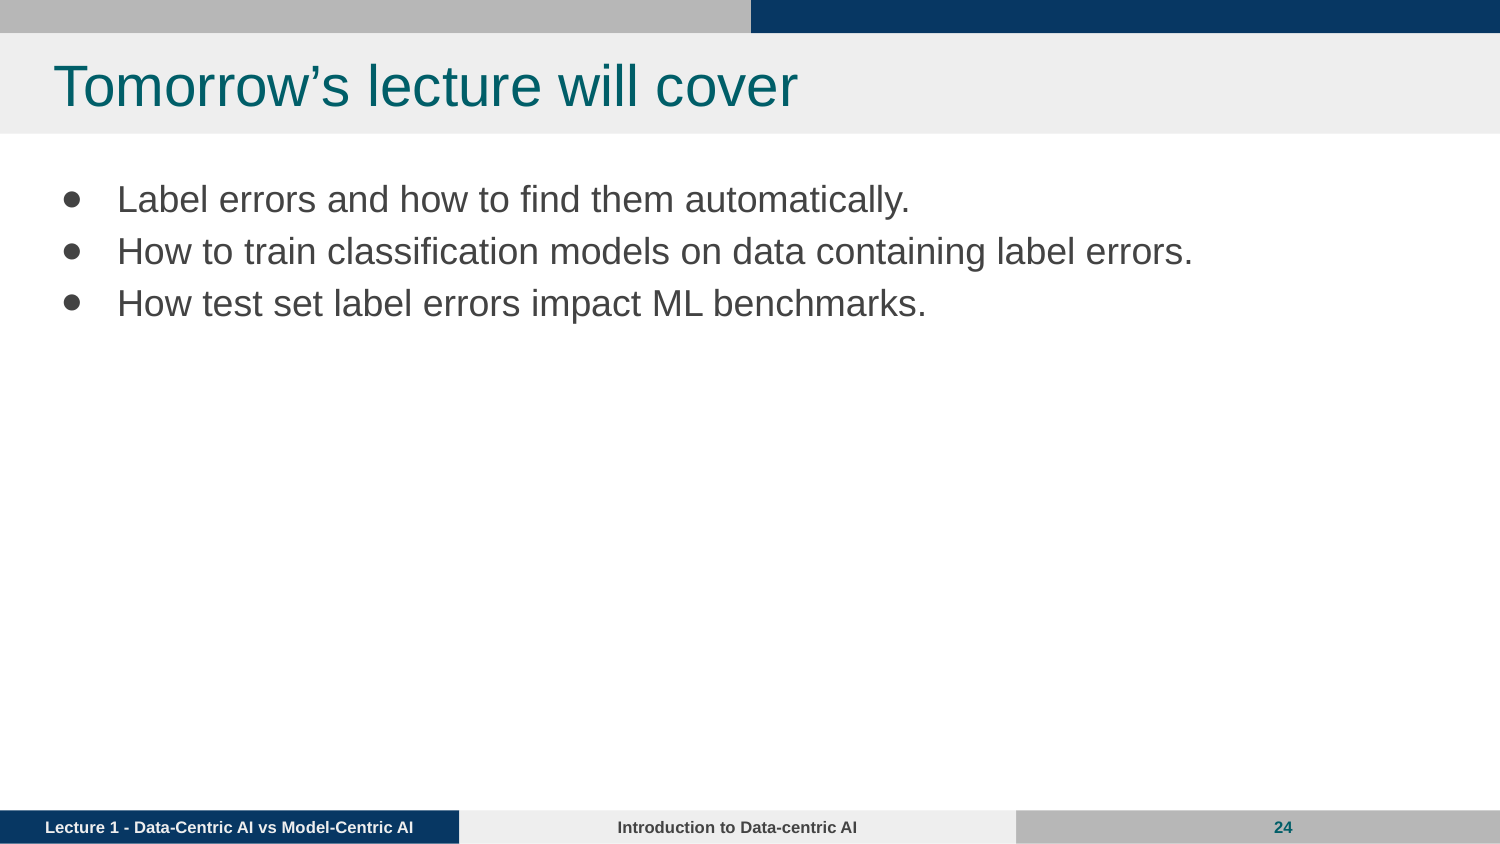

# Tomorrow’s lecture will cover
Label errors and how to find them automatically.
How to train classification models on data containing label errors.
How test set label errors impact ML benchmarks.
24